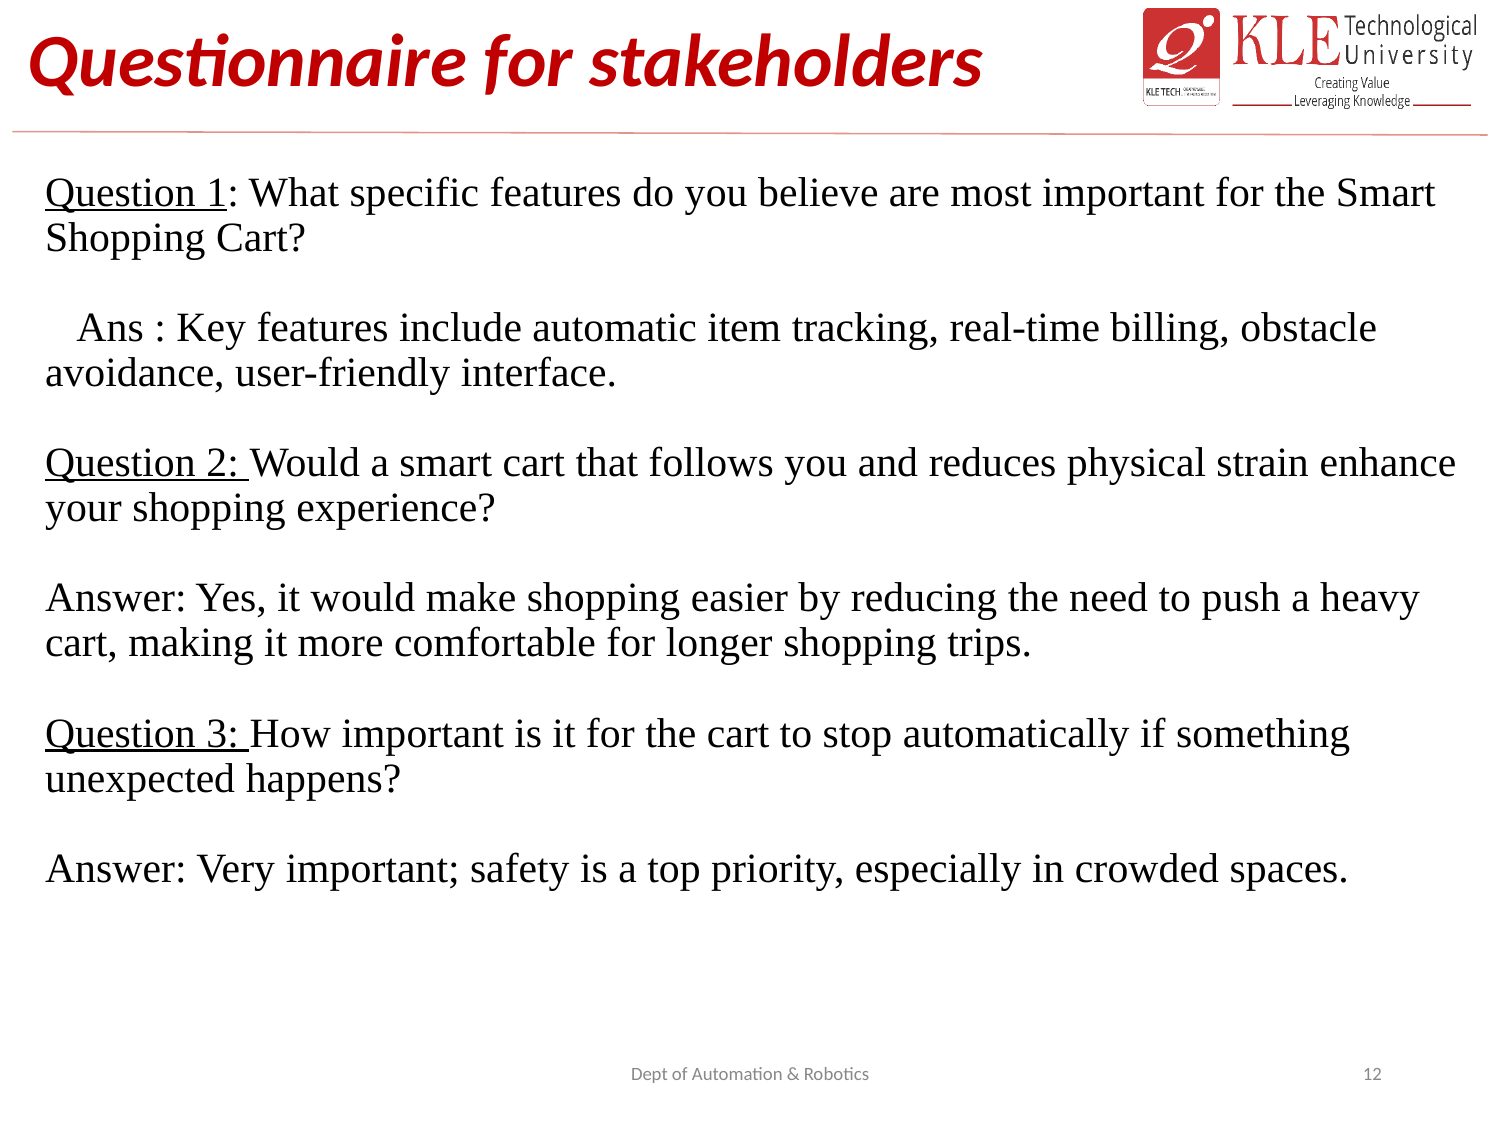

# Questionnaire for stakeholders
Question 1: What specific features do you believe are most important for the Smart Shopping Cart?

   Ans : Key features include automatic item tracking, real-time billing, obstacle avoidance, user-friendly interface.

Question 2: Would a smart cart that follows you and reduces physical strain enhance your shopping experience?

Answer: Yes, it would make shopping easier by reducing the need to push a heavy cart, making it more comfortable for longer shopping trips.

Question 3: How important is it for the cart to stop automatically if something unexpected happens?

Answer: Very important; safety is a top priority, especially in crowded spaces.
Dept of Automation & Robotics
12